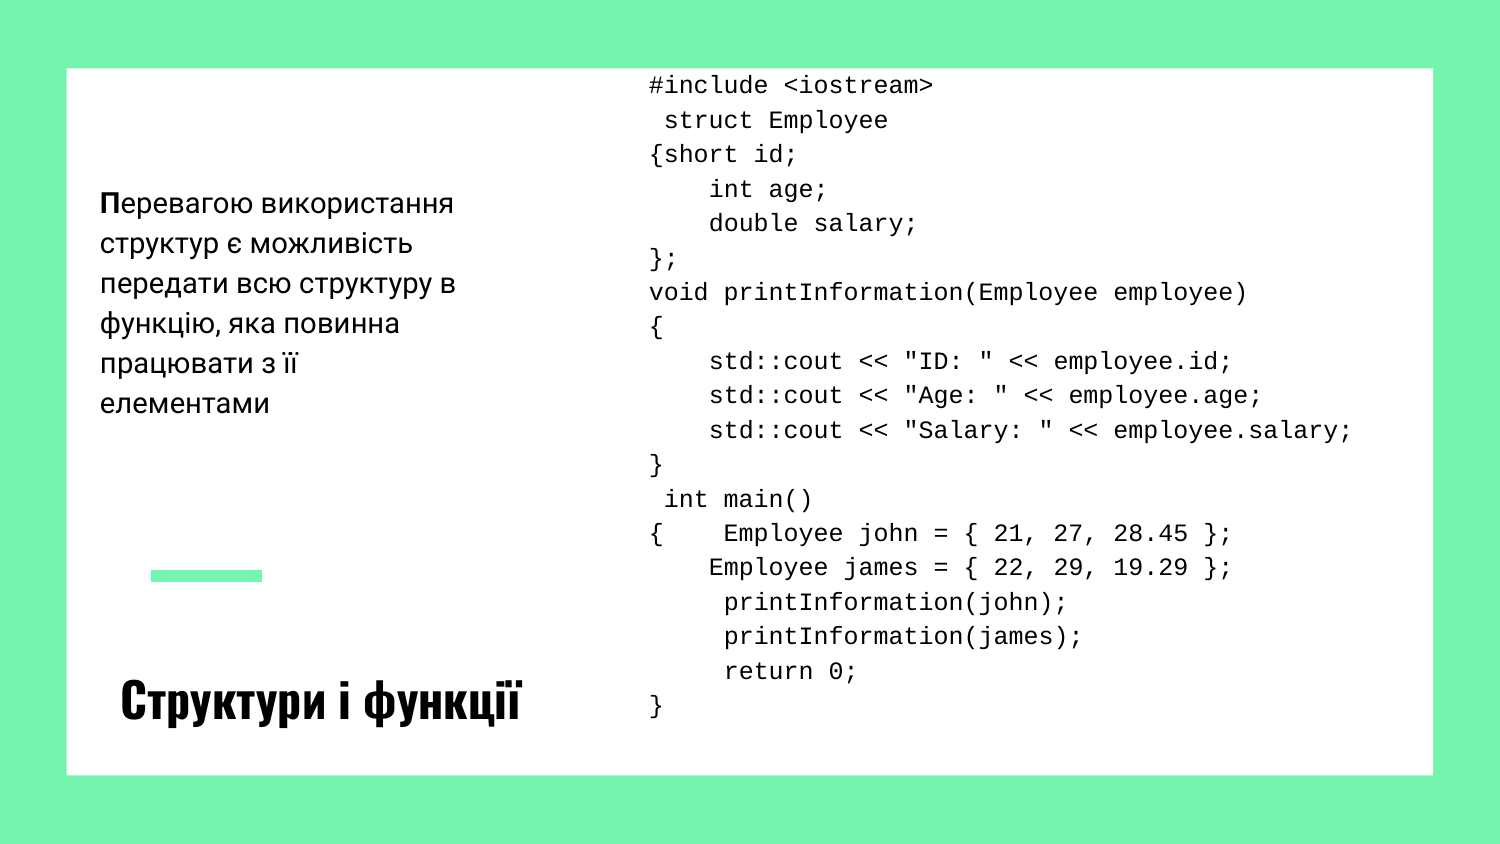

#include <iostream>
 struct Employee
{short id;
    int age;
    double salary;
};
void printInformation(Employee employee)
{
    std::cout << "ID: " << employee.id;
    std::cout << "Age: " << employee.age;
    std::cout << "Salary: " << employee.salary;
}
 int main()
{    Employee john = { 21, 27, 28.45 };
    Employee james = { 22, 29, 19.29 };
     printInformation(john);
     printInformation(james);
     return 0;
}
Перевагою використання структур є можливість передати всю структуру в функцію, яка повинна працювати з її елементами
# Структури і функції